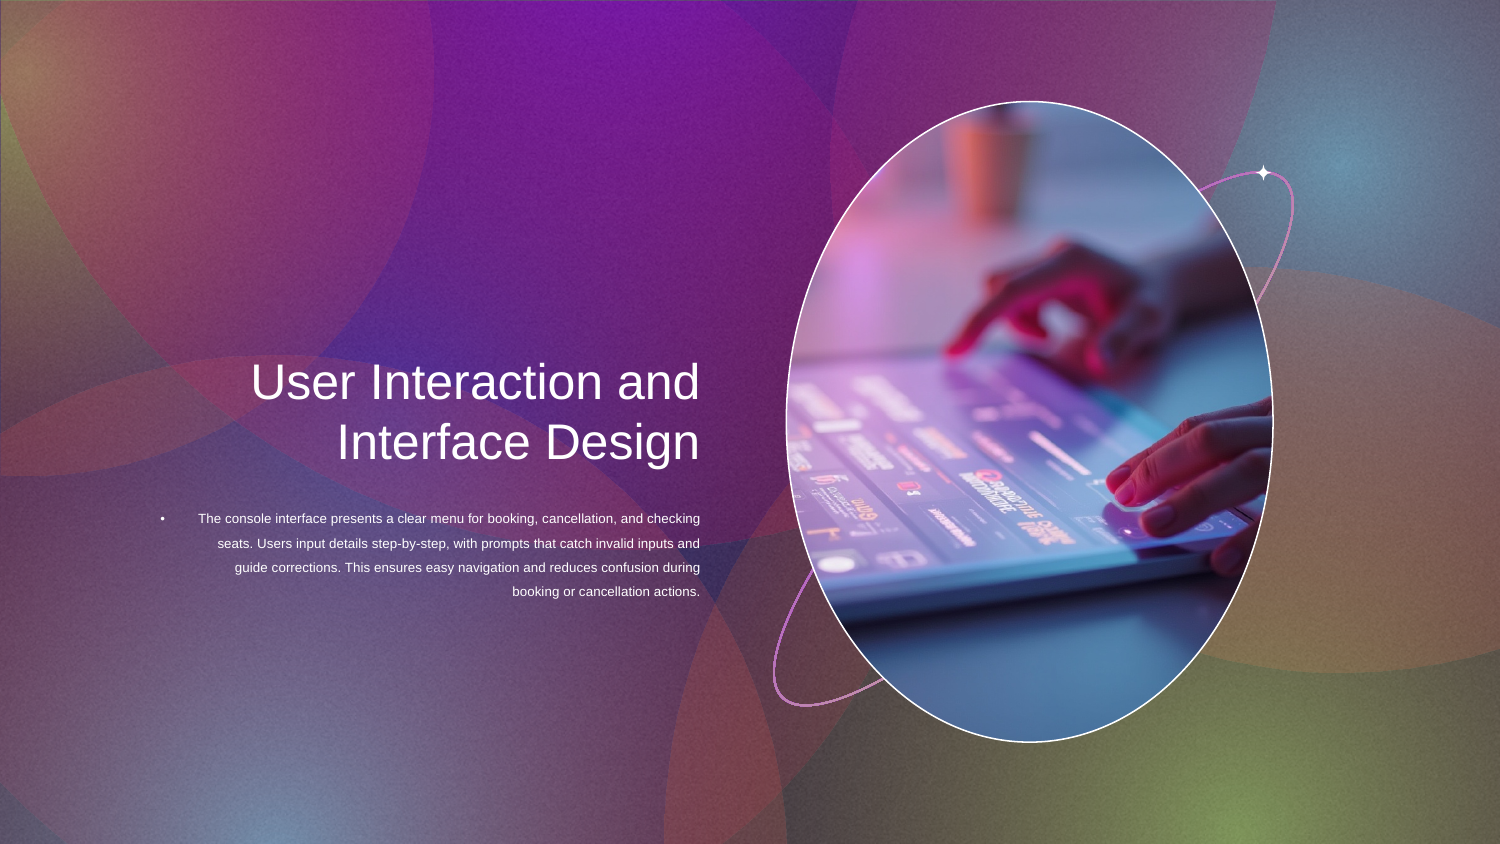

User Interaction and Interface Design
# The console interface presents a clear menu for booking, cancellation, and checking seats. Users input details step-by-step, with prompts that catch invalid inputs and guide corrections. This ensures easy navigation and reduces confusion during booking or cancellation actions.